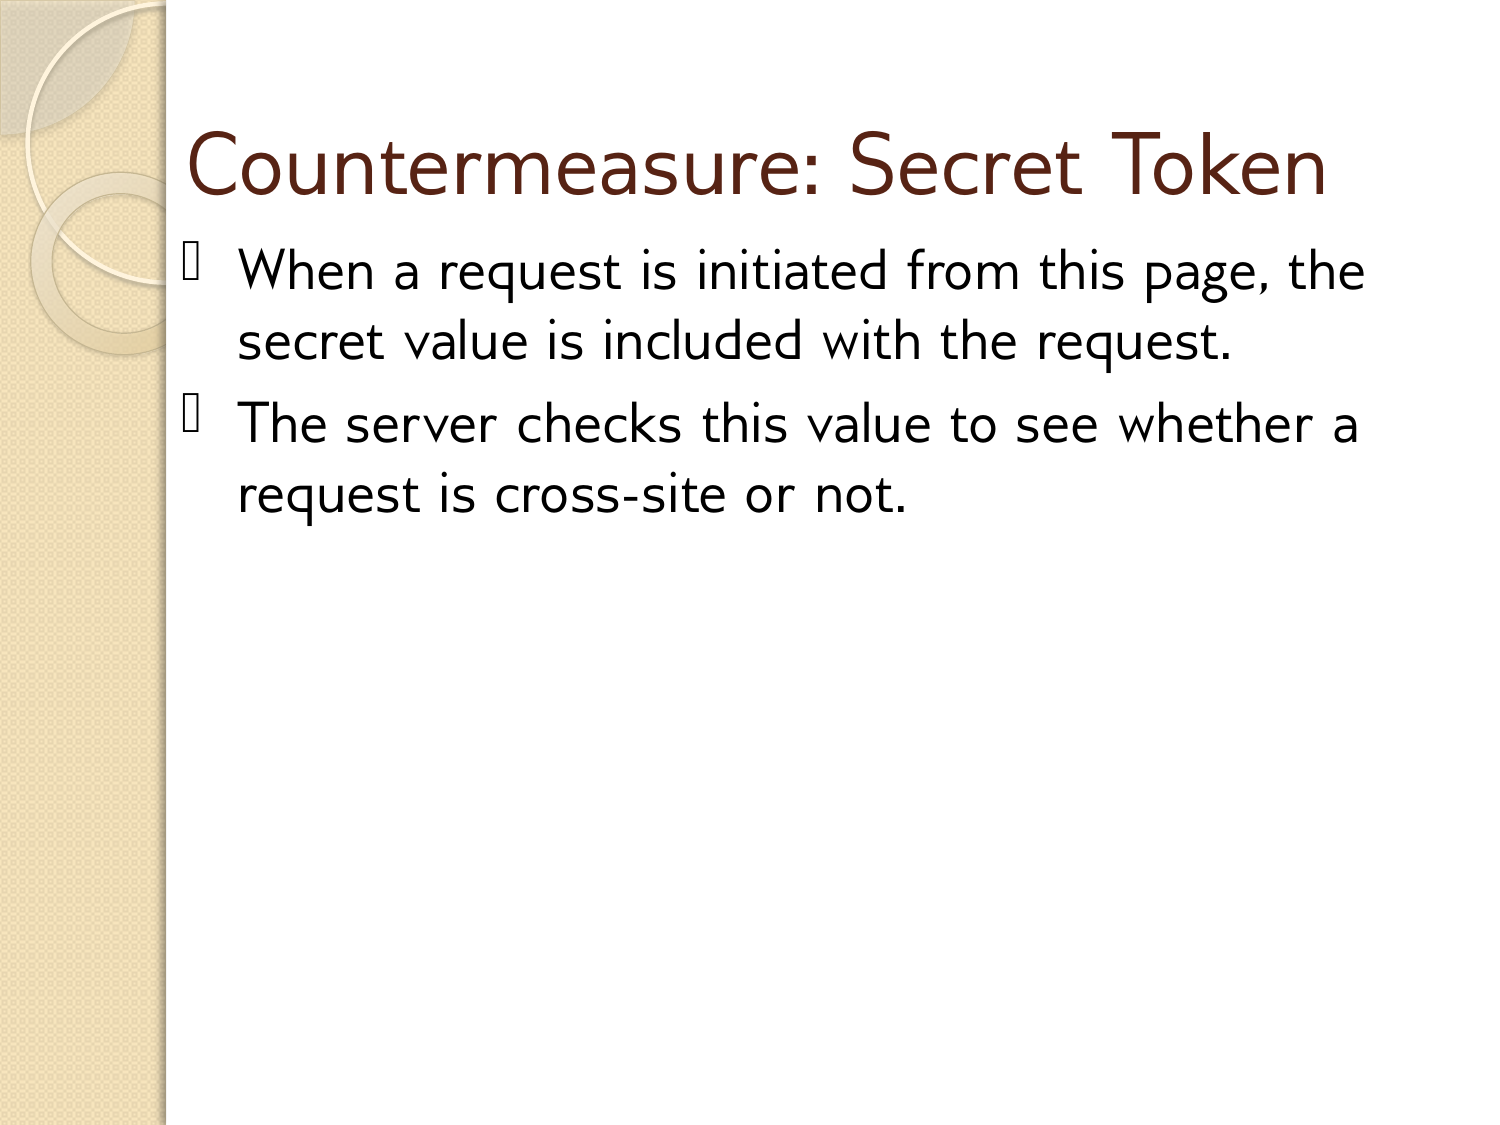

# Countermeasure: Secret Token

When a request is initiated from this page, the secret value is included with the request.
The server checks this value to see whether a request is cross-site or not.